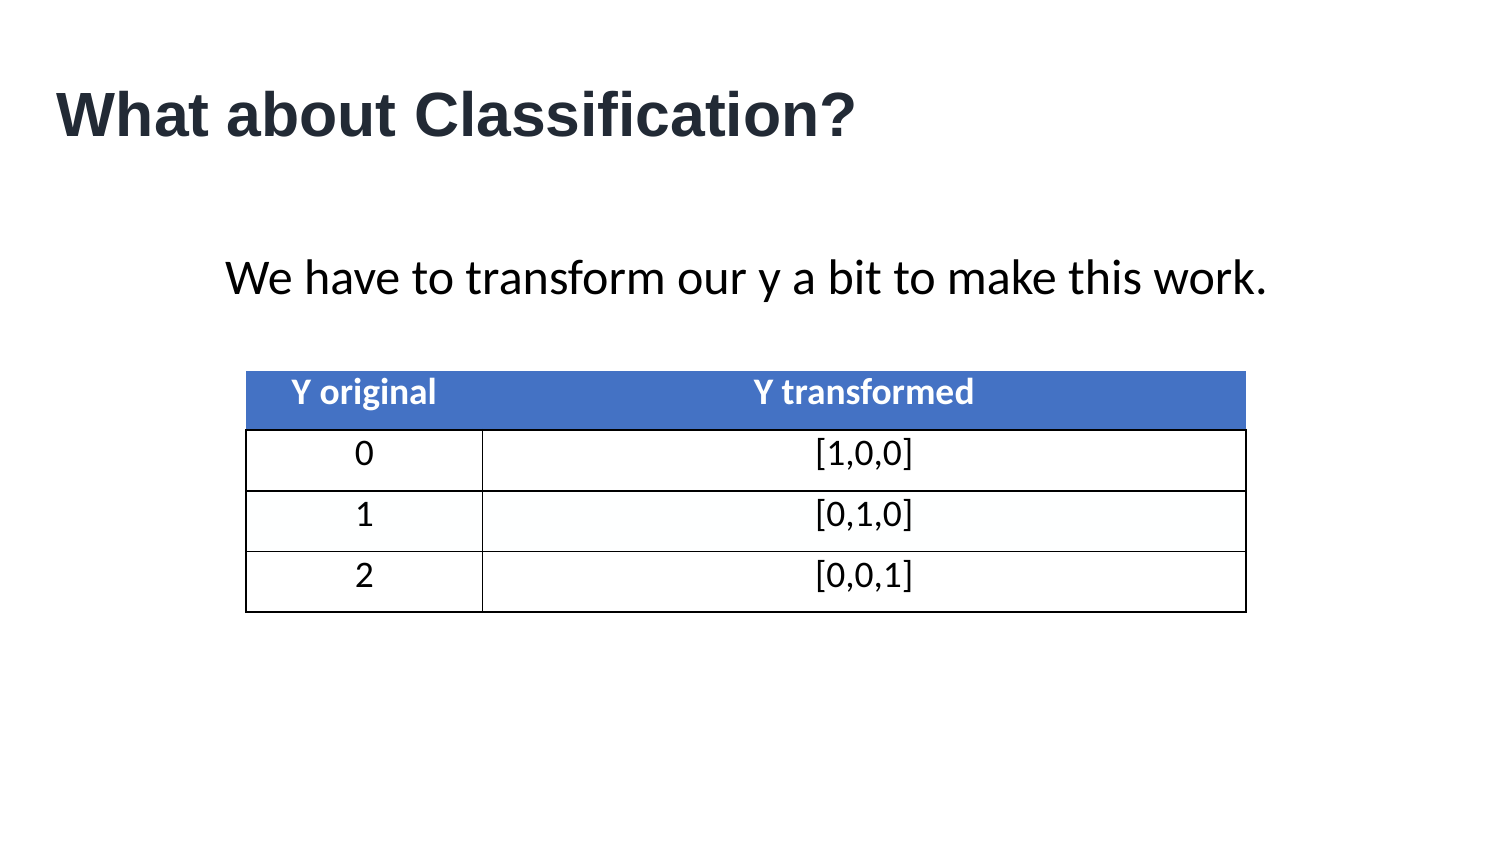

What about Classification?
We have to transform our y a bit to make this work.
| Y original | Y transformed |
| --- | --- |
| 0 | [1,0,0] |
| 1 | [0,1,0] |
| 2 | [0,0,1] |